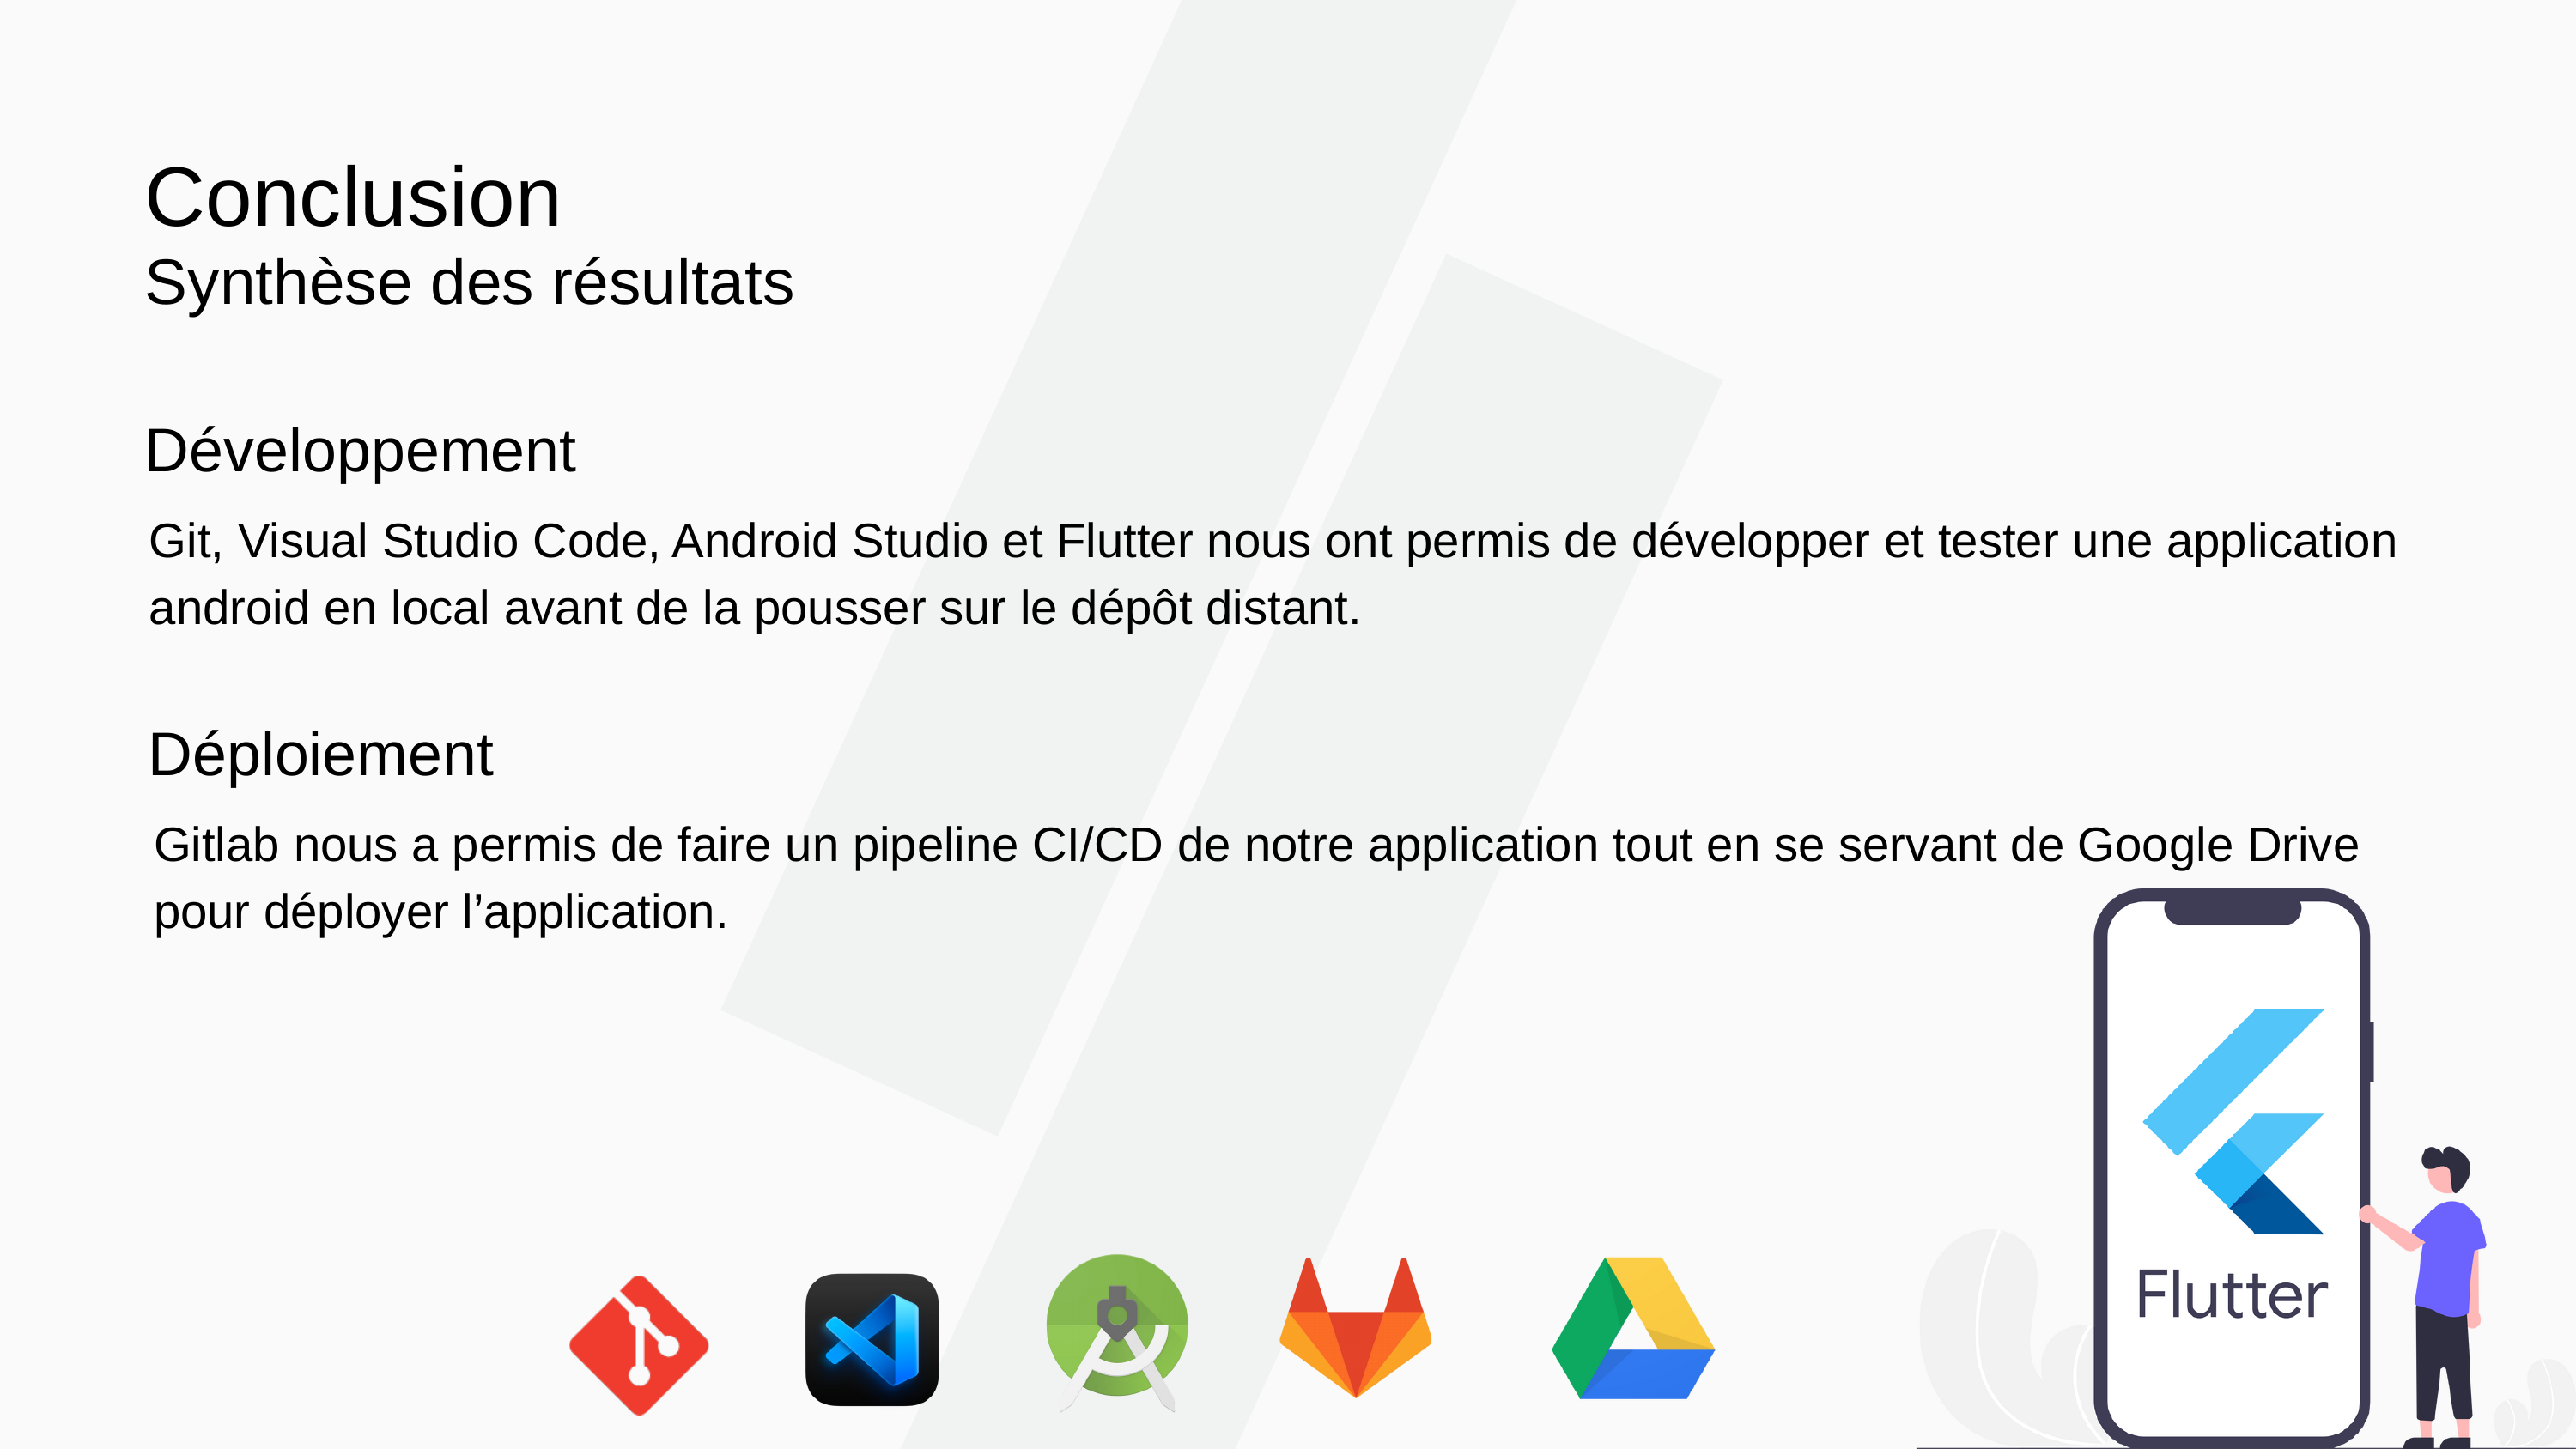

Conclusion
Synthèse des résultats

Développement
Git, Visual Studio Code, Android Studio et Flutter nous ont permis de développer et tester une application android en local avant de la pousser sur le dépôt distant.
Déploiement
Gitlab nous a permis de faire un pipeline CI/CD de notre application tout en se servant de Google Drive pour déployer l’application.